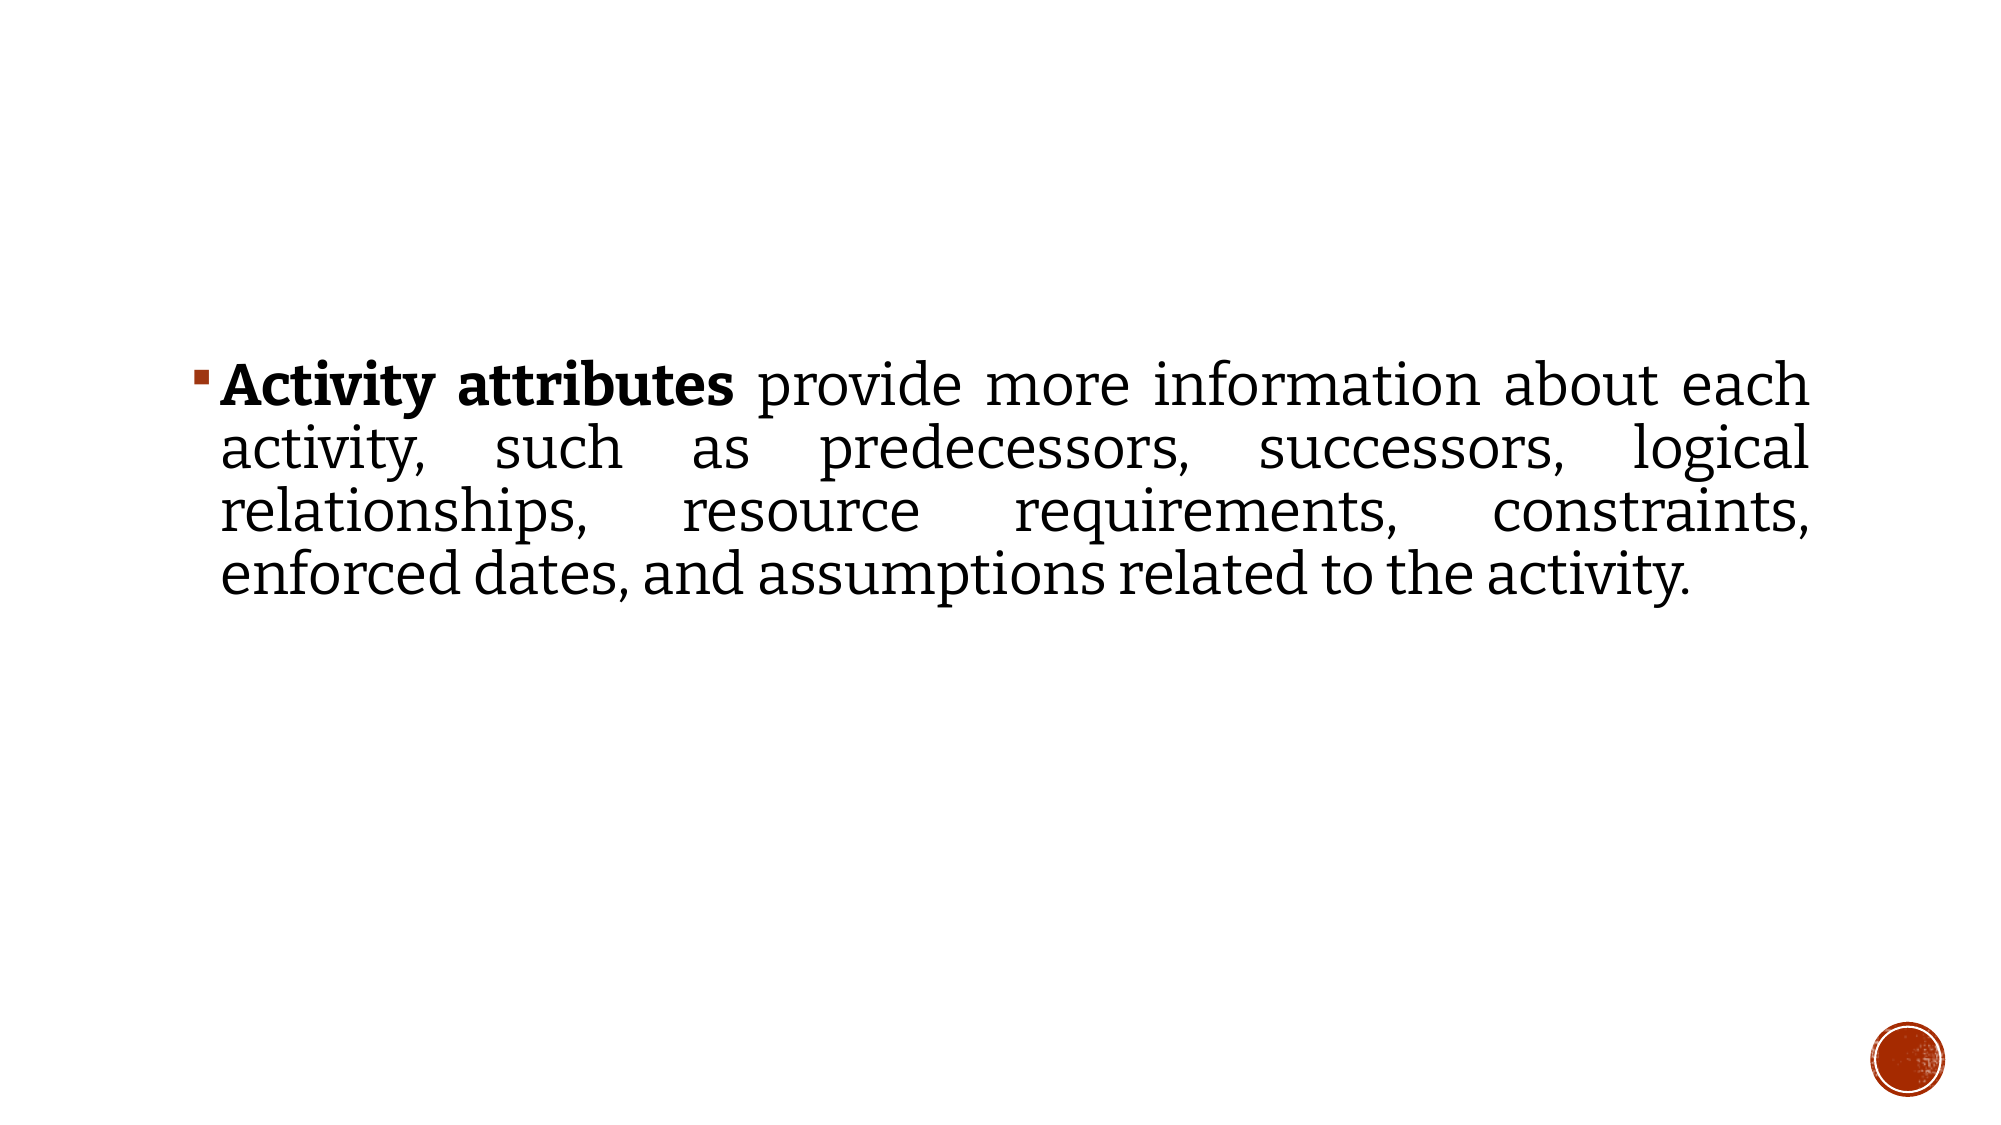

#
Activity attributes provide more information about each activity, such as predecessors, successors, logical relationships, resource requirements, constraints, enforced dates, and assumptions related to the activity.